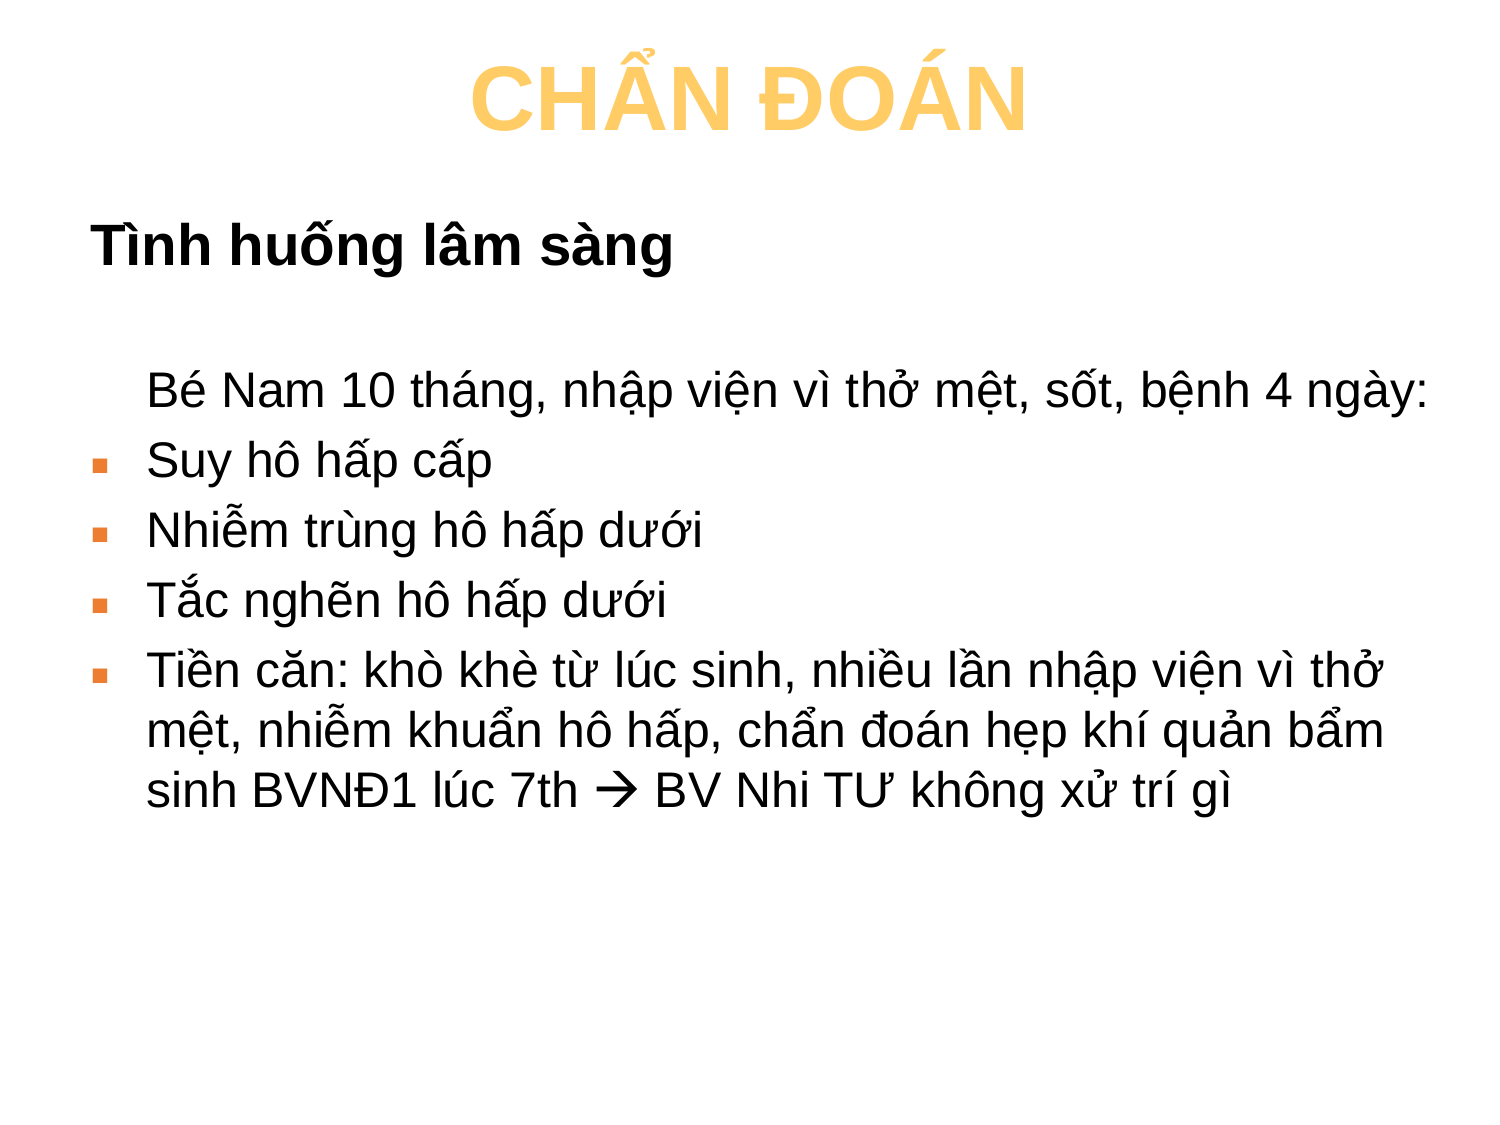

# CHẨN ĐOÁN
Tình huống lâm sàng

	Bé Nam 10 tháng, nhập viện vì thở mệt, sốt, bệnh 4 ngày:
Suy hô hấp cấp
Nhiễm trùng hô hấp dưới
Tắc nghẽn hô hấp dưới
Tiền căn: khò khè từ lúc sinh, nhiều lần nhập viện vì thở mệt, nhiễm khuẩn hô hấp, chẩn đoán hẹp khí quản bẩm sinh BVNĐ1 lúc 7th 🡪 BV Nhi TƯ không xử trí gì